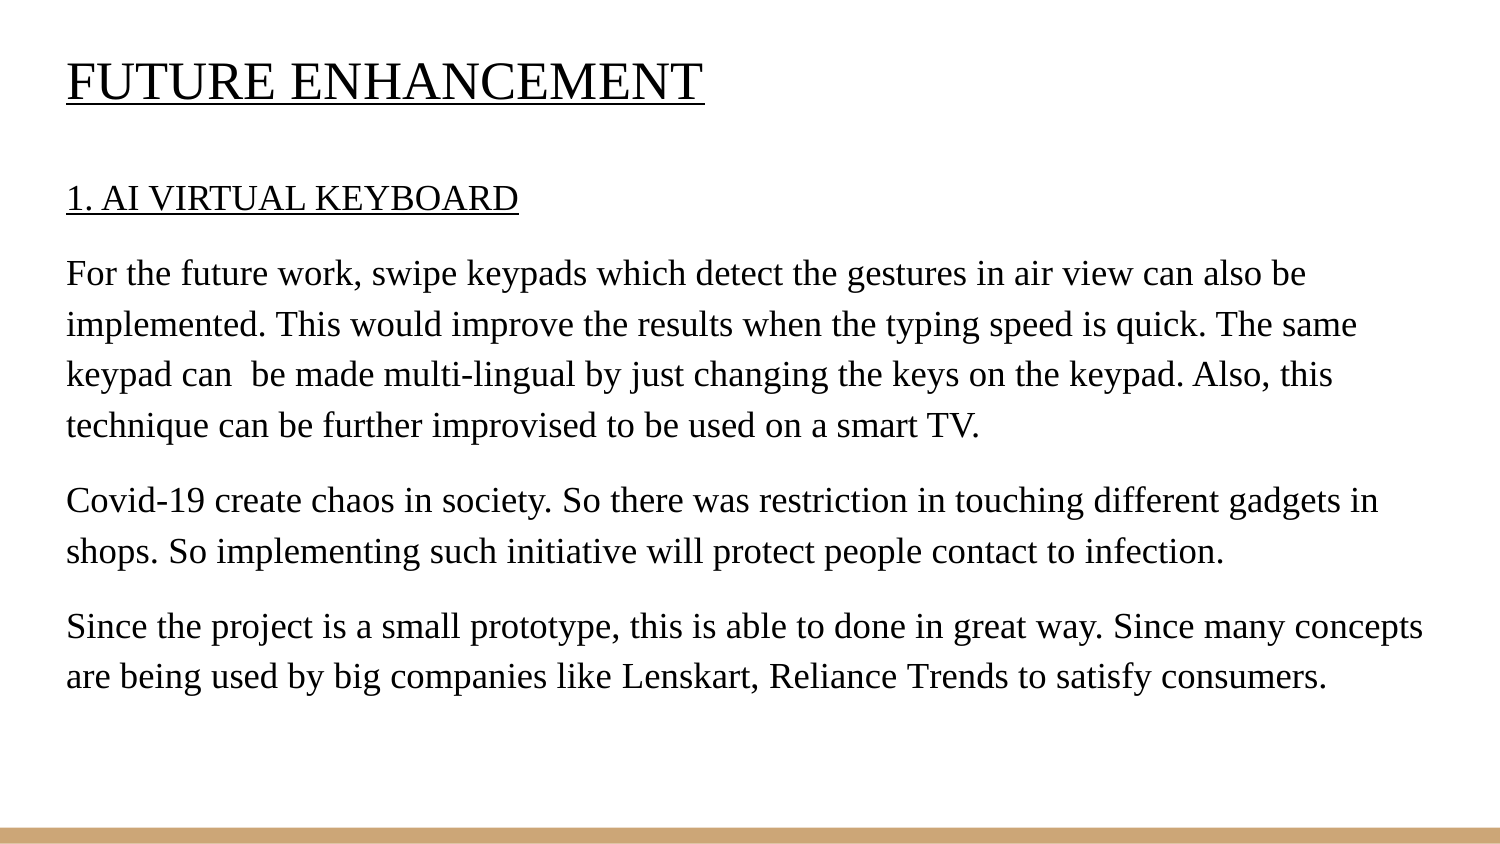

# FUTURE ENHANCEMENT
1. AI VIRTUAL KEYBOARD
For the future work, swipe keypads which detect the gestures in air view can also be implemented. This would improve the results when the typing speed is quick. The same keypad can  be made multi-lingual by just changing the keys on the keypad. Also, this technique can be further improvised to be used on a smart TV.
Covid-19 create chaos in society. So there was restriction in touching different gadgets in shops. So implementing such initiative will protect people contact to infection.
Since the project is a small prototype, this is able to done in great way. Since many concepts are being used by big companies like Lenskart, Reliance Trends to satisfy consumers.